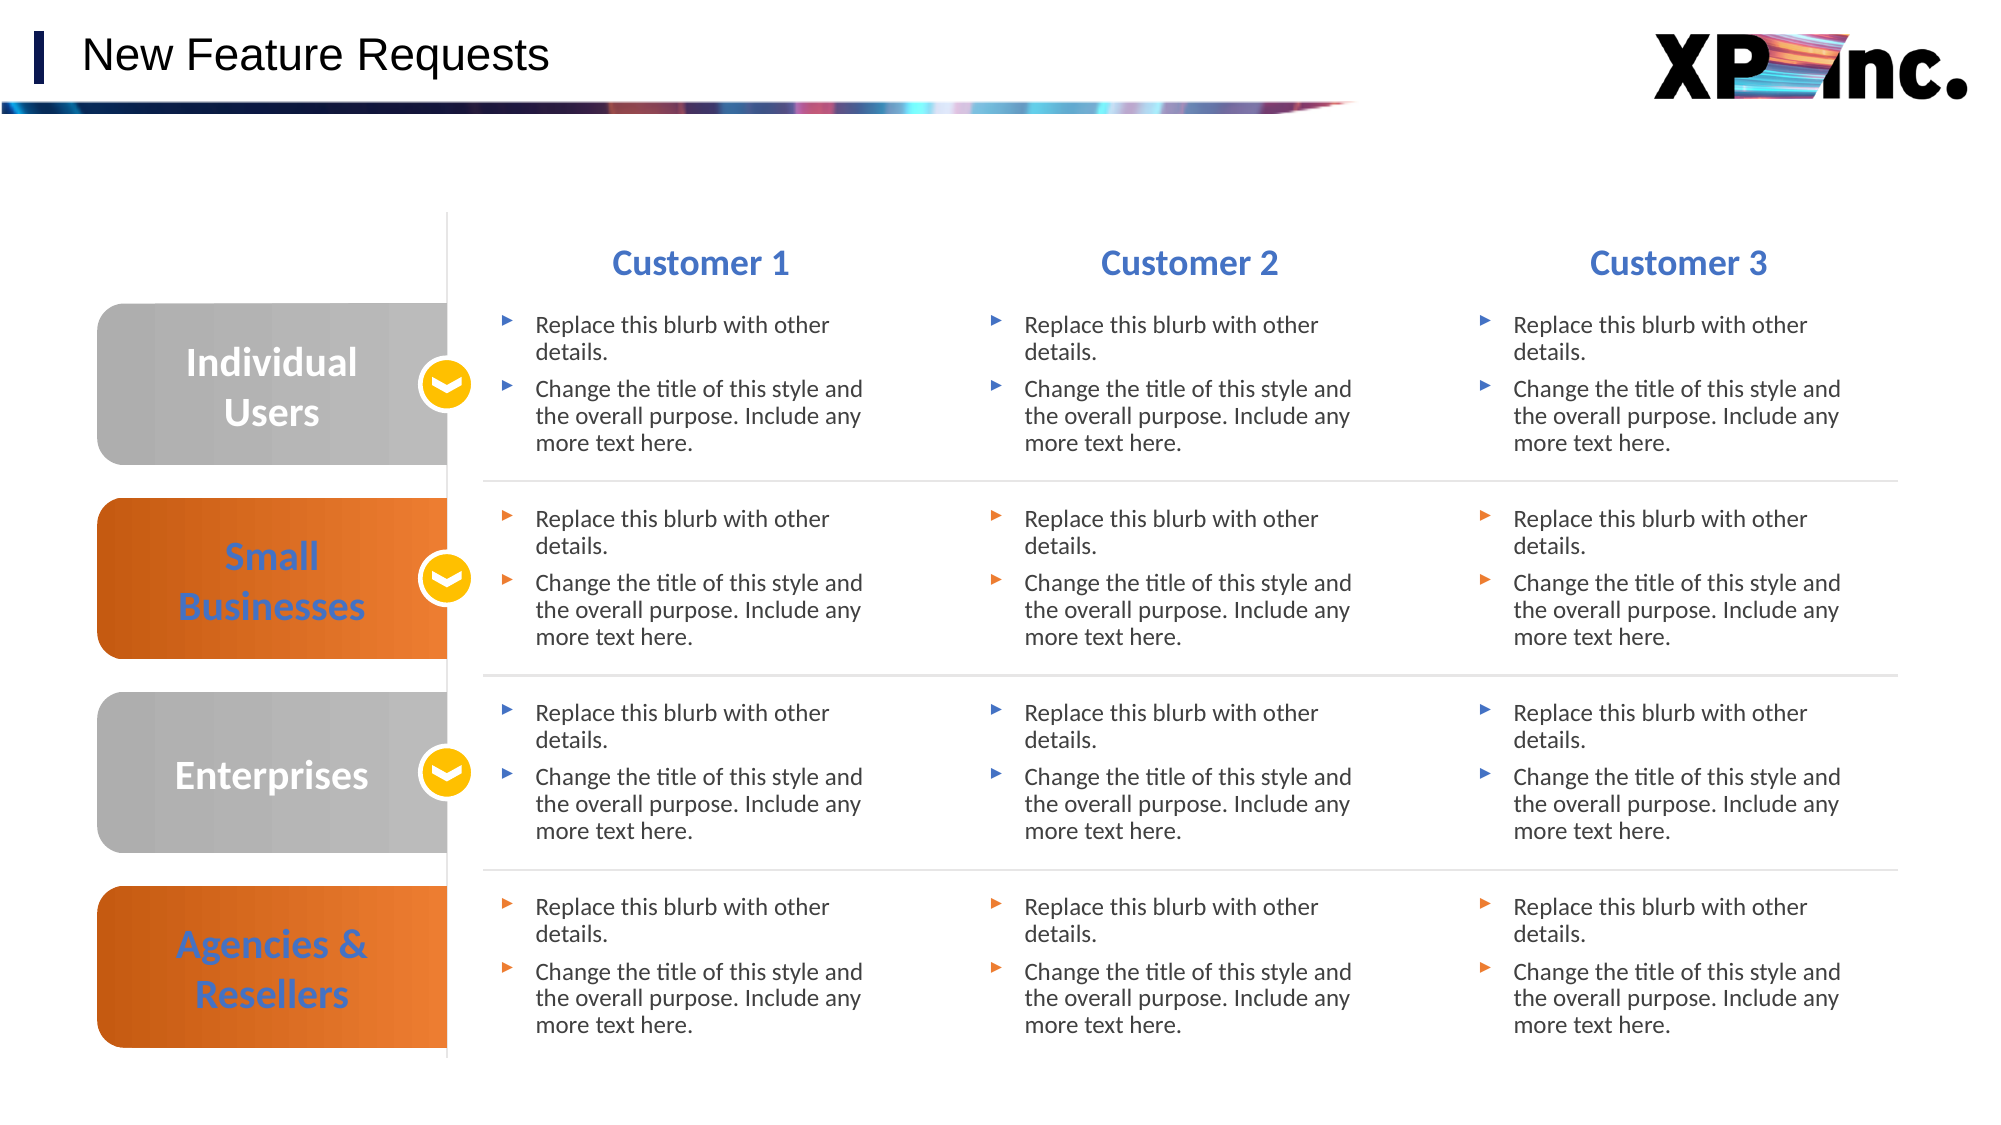

# New Feature Requests

Customer 1
Customer 2
Customer 3
Replace this blurb with other details.
Change the title of this style and the overall purpose. Include any more text here.
Replace this blurb with other details.
Change the title of this style and the overall purpose. Include any more text here.
Replace this blurb with other details.
Change the title of this style and the overall purpose. Include any more text here.

Individual Users

Replace this blurb with other details.
Change the title of this style and the overall purpose. Include any more text here.
Replace this blurb with other details.
Change the title of this style and the overall purpose. Include any more text here.
Replace this blurb with other details.
Change the title of this style and the overall purpose. Include any more text here.

Small Businesses

Replace this blurb with other details.
Change the title of this style and the overall purpose. Include any more text here.
Replace this blurb with other details.
Change the title of this style and the overall purpose. Include any more text here.
Replace this blurb with other details.
Change the title of this style and the overall purpose. Include any more text here.

Enterprises

Replace this blurb with other details.
Change the title of this style and the overall purpose. Include any more text here.
Replace this blurb with other details.
Change the title of this style and the overall purpose. Include any more text here.
Replace this blurb with other details.
Change the title of this style and the overall purpose. Include any more text here.
Agencies & Resellers